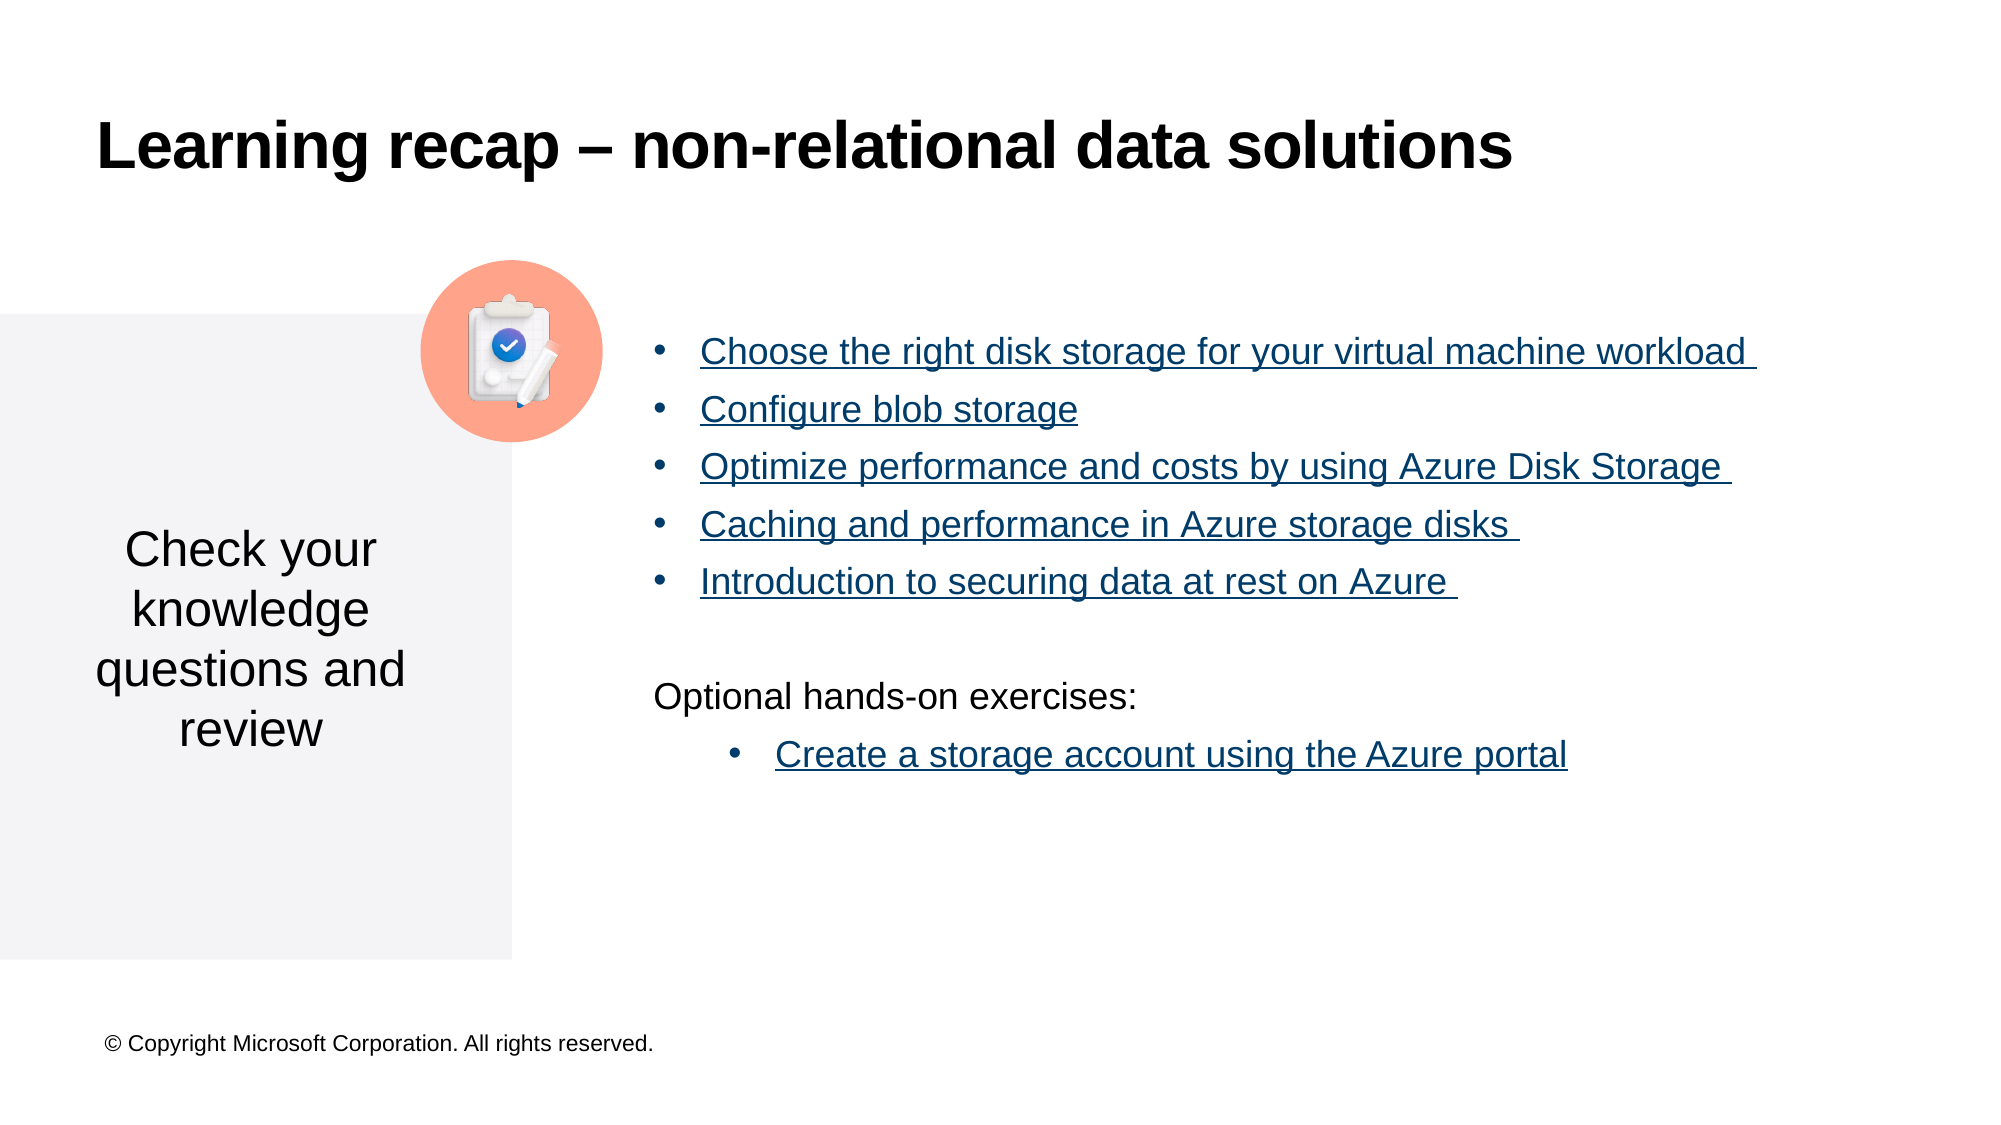

# Learning recap – non-relational data solutions
Choose the right disk storage for your virtual machine workload
Configure blob storage
Optimize performance and costs by using Azure Disk Storage
Caching and performance in Azure storage disks
Introduction to securing data at rest on Azure

Optional hands-on exercises:
Create a storage account using the Azure portal